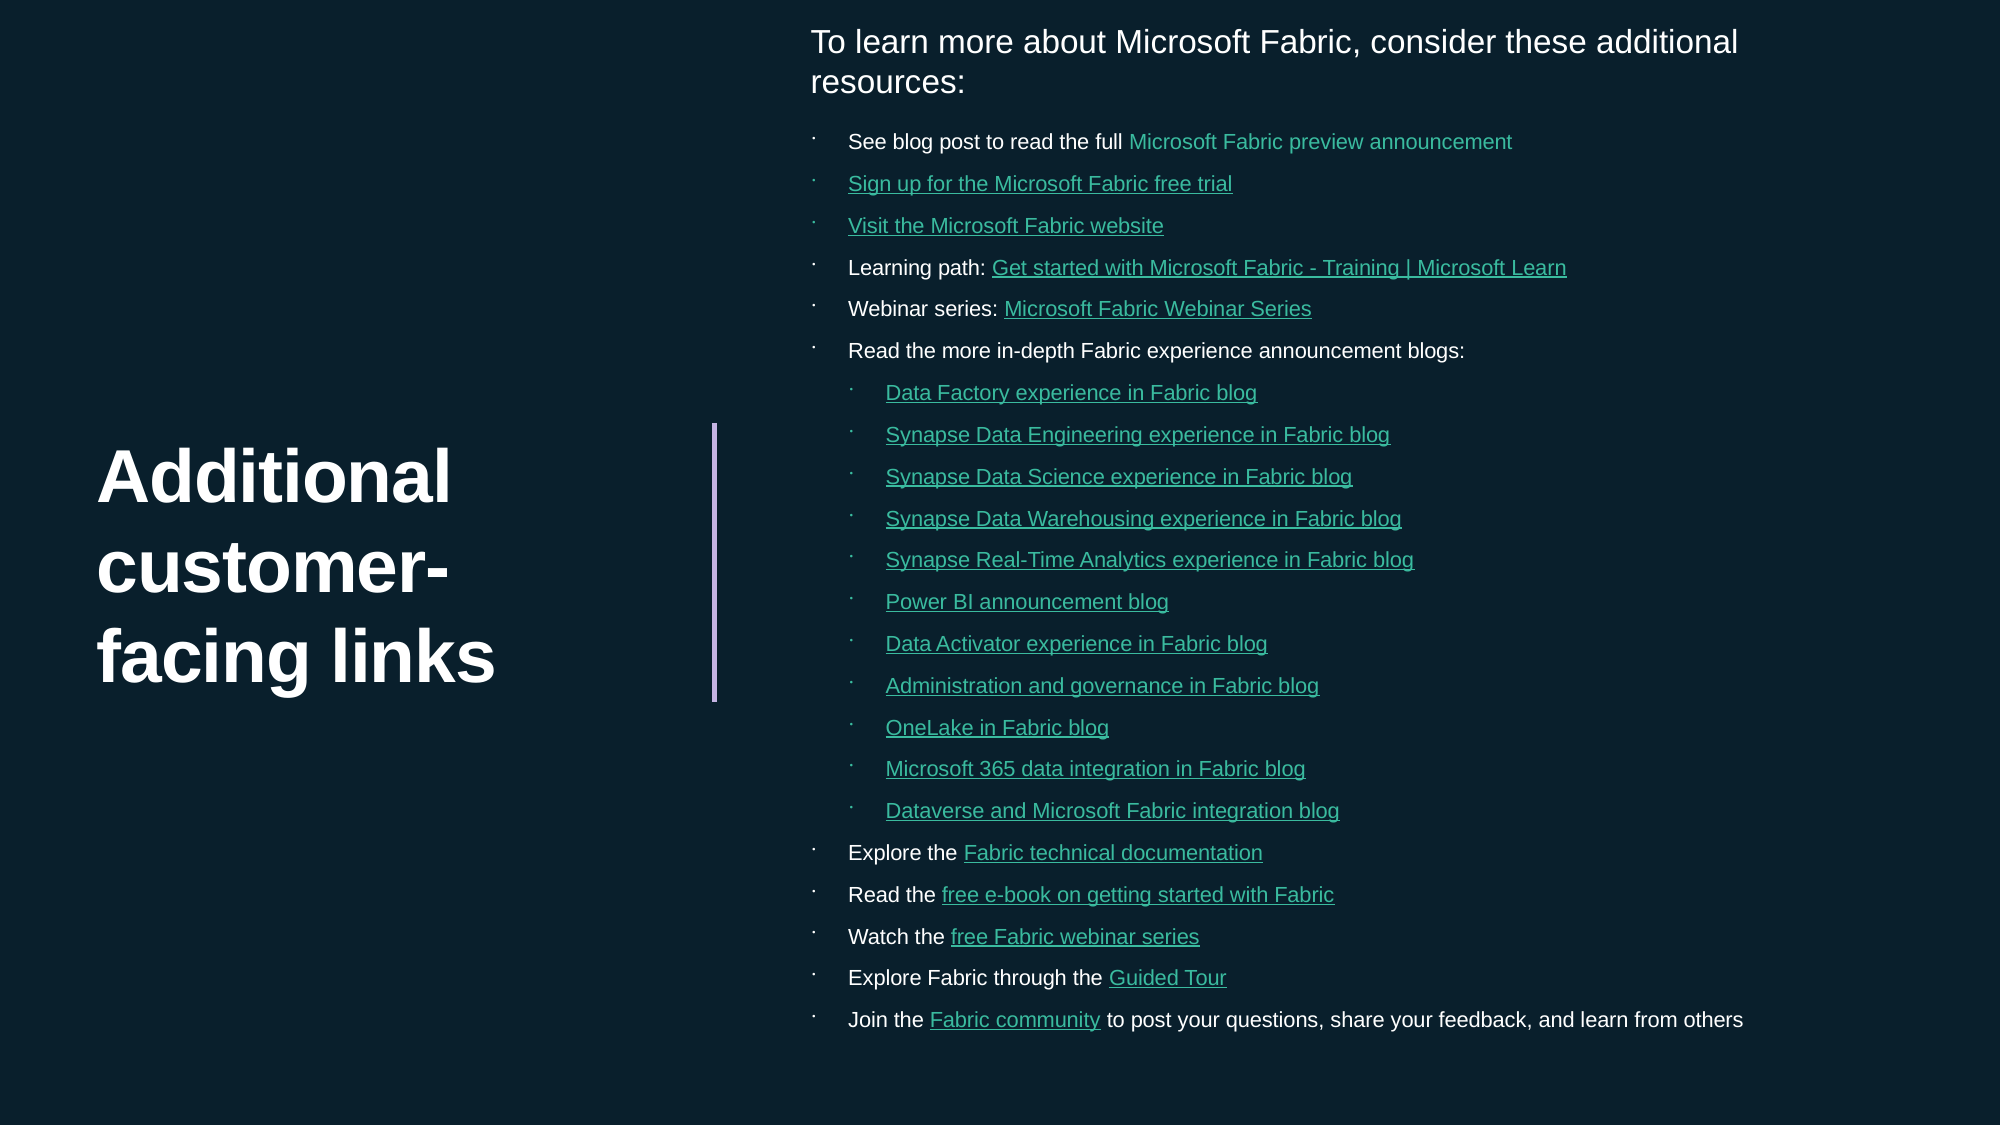

# Additional customer-facing links
To learn more about Microsoft Fabric, consider these additional resources:
See blog post to read the full Microsoft Fabric preview announcement
Sign up for the Microsoft Fabric free trial
Visit the Microsoft Fabric website
Learning path: Get started with Microsoft Fabric - Training | Microsoft Learn
Webinar series: Microsoft Fabric Webinar Series
Read the more in-depth Fabric experience announcement blogs:
Data Factory experience in Fabric blog
Synapse Data Engineering experience in Fabric blog
Synapse Data Science experience in Fabric blog
Synapse Data Warehousing experience in Fabric blog
Synapse Real-Time Analytics experience in Fabric blog
Power BI announcement blog
Data Activator experience in Fabric blog
Administration and governance in Fabric blog
OneLake in Fabric blog
Microsoft 365 data integration in Fabric blog
Dataverse and Microsoft Fabric integration blog
Explore the Fabric technical documentation
Read the free e-book on getting started with Fabric
Watch the free Fabric webinar series
Explore Fabric through the Guided Tour
Join the Fabric community to post your questions, share your feedback, and learn from others